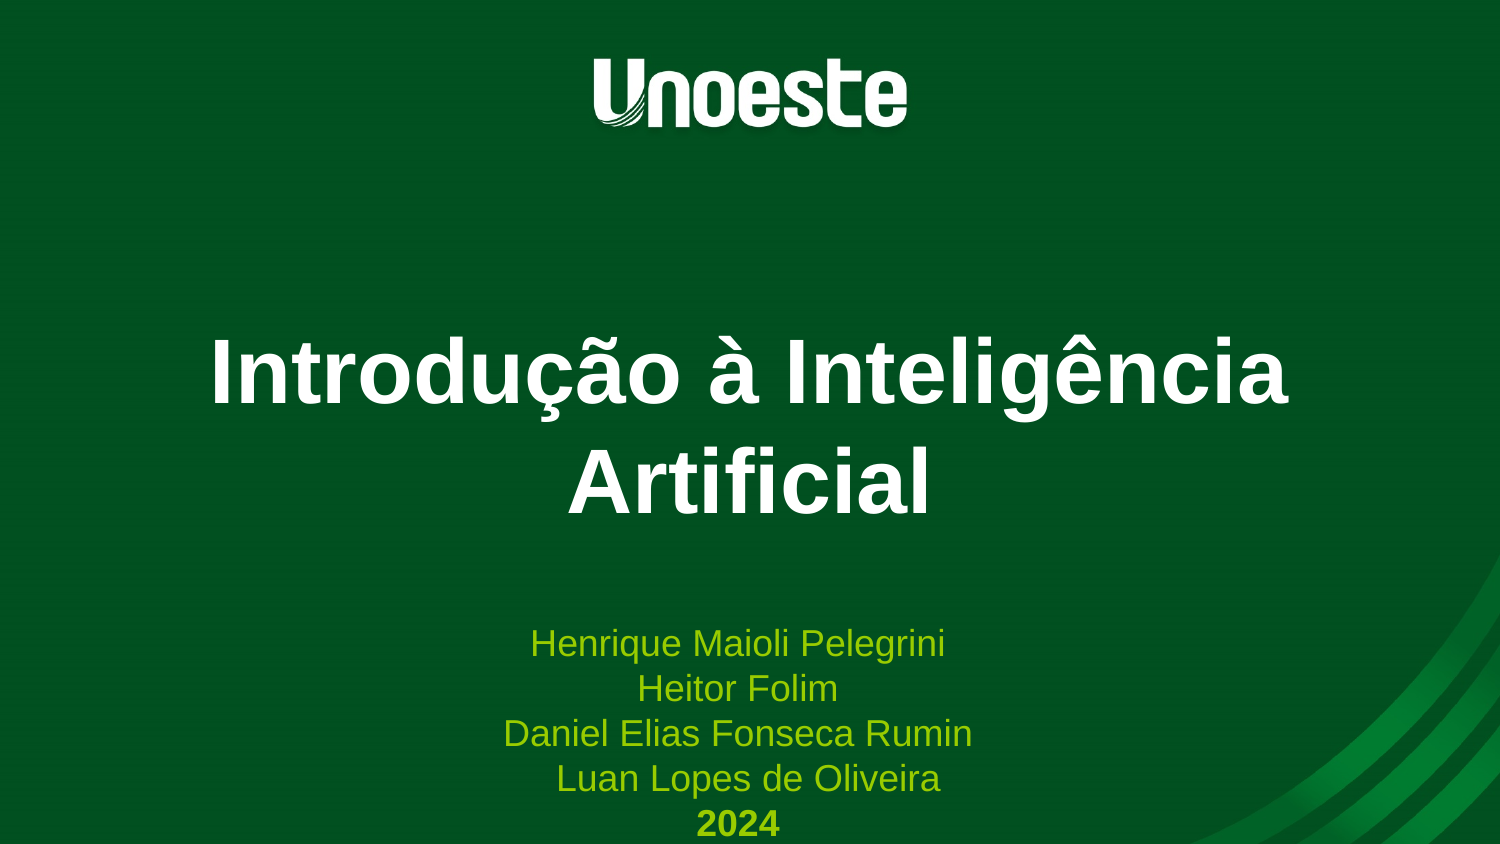

# Introdução à Inteligência Artificial
Henrique Maioli Pelegrini
Heitor Folim
Daniel Elias Fonseca Rumin
Luan Lopes de Oliveira
2024